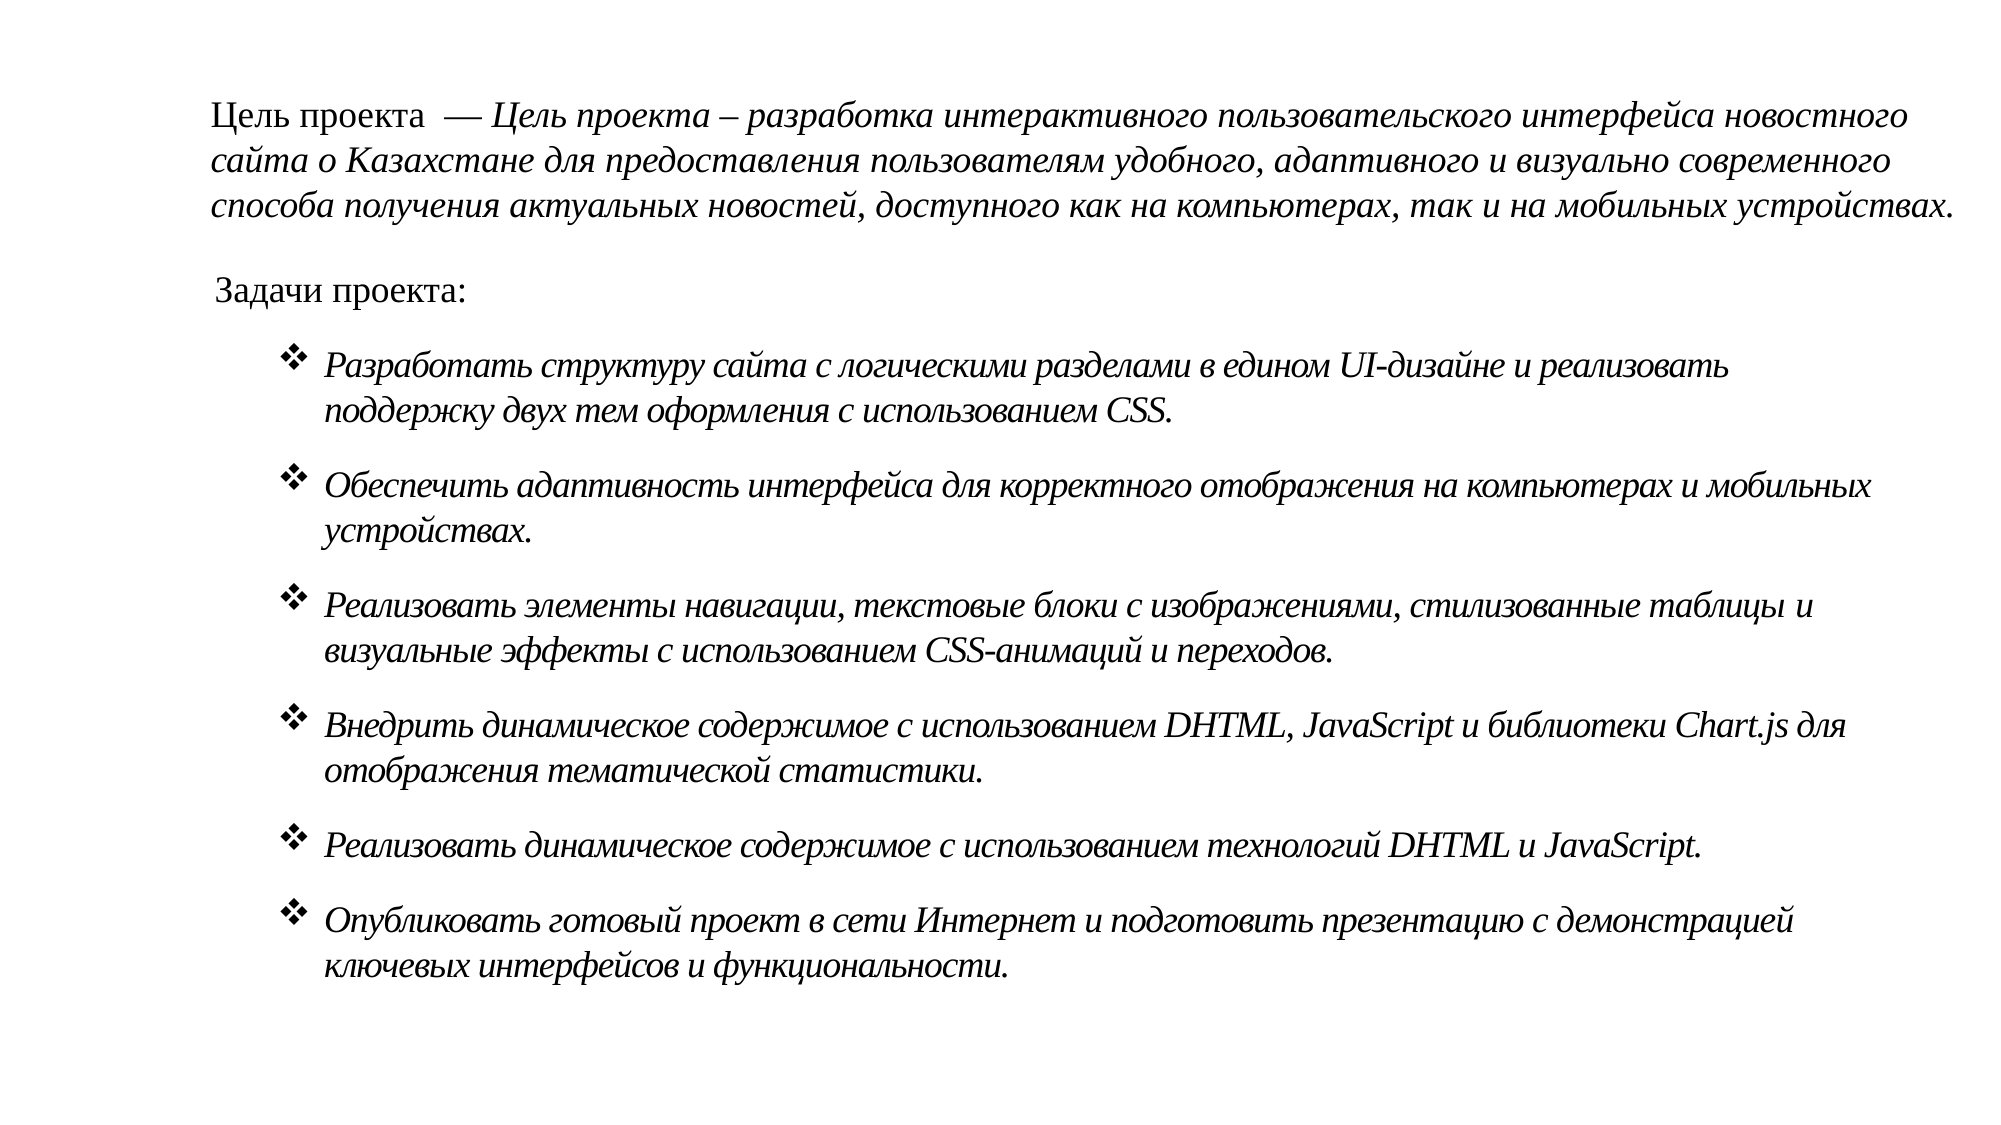

# Цель проекта  — Цель проекта – разработка интерактивного пользовательского интерфейса новостного сайта о Казахстане для предоставления пользователям удобного, адаптивного и визуально современного способа получения актуальных новостей, доступного как на компьютерах, так и на мобильных устройствах.
Задачи проекта:
Разработать структуру сайта с логическими разделами в едином UI-дизайне и реализовать поддержку двух тем оформления с использованием CSS.
Обеспечить адаптивность интерфейса для корректного отображения на компьютерах и мобильных устройствах.
Реализовать элементы навигации, текстовые блоки с изображениями, стилизованные таблицы и визуальные эффекты с использованием CSS-анимаций и переходов.
Внедрить динамическое содержимое с использованием DHTML, JavaScript и библиотеки Chart.js для отображения тематической статистики.
Реализовать динамическое содержимое с использованием технологий DHTML и JavaScript.
Опубликовать готовый проект в сети Интернет и подготовить презентацию с демонстрацией ключевых интерфейсов и функциональности.